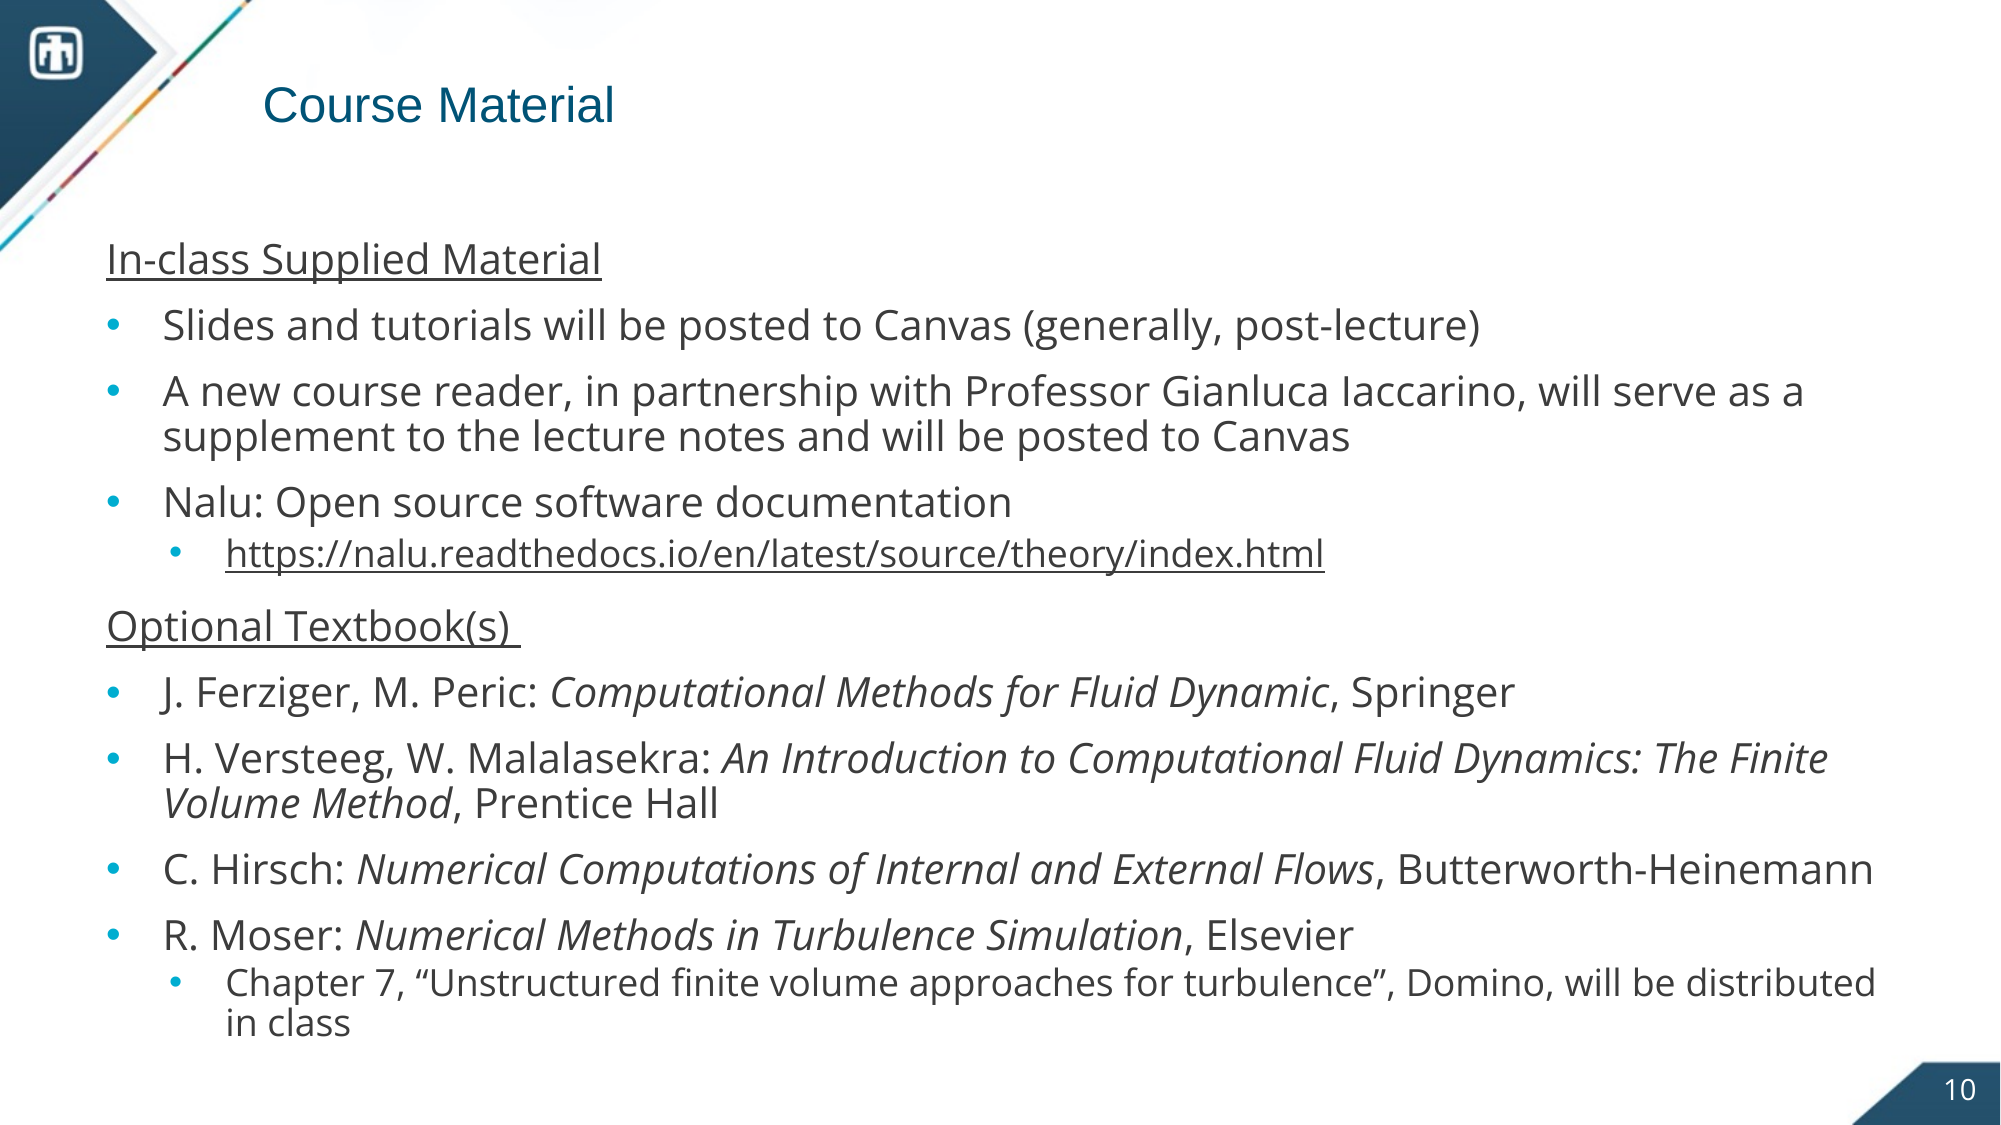

# Course Material
In-class Supplied Material
Slides and tutorials will be posted to Canvas (generally, post-lecture)
A new course reader, in partnership with Professor Gianluca Iaccarino, will serve as a supplement to the lecture notes and will be posted to Canvas
Nalu: Open source software documentation
https://nalu.readthedocs.io/en/latest/source/theory/index.html
Optional Textbook(s)
J. Ferziger, M. Peric: Computational Methods for Fluid Dynamic, Springer
H. Versteeg, W. Malalasekra: An Introduction to Computational Fluid Dynamics: The Finite Volume Method, Prentice Hall
C. Hirsch: Numerical Computations of Internal and External Flows, Butterworth-Heinemann
R. Moser: Numerical Methods in Turbulence Simulation, Elsevier
Chapter 7, “Unstructured finite volume approaches for turbulence”, Domino, will be distributed in class
10